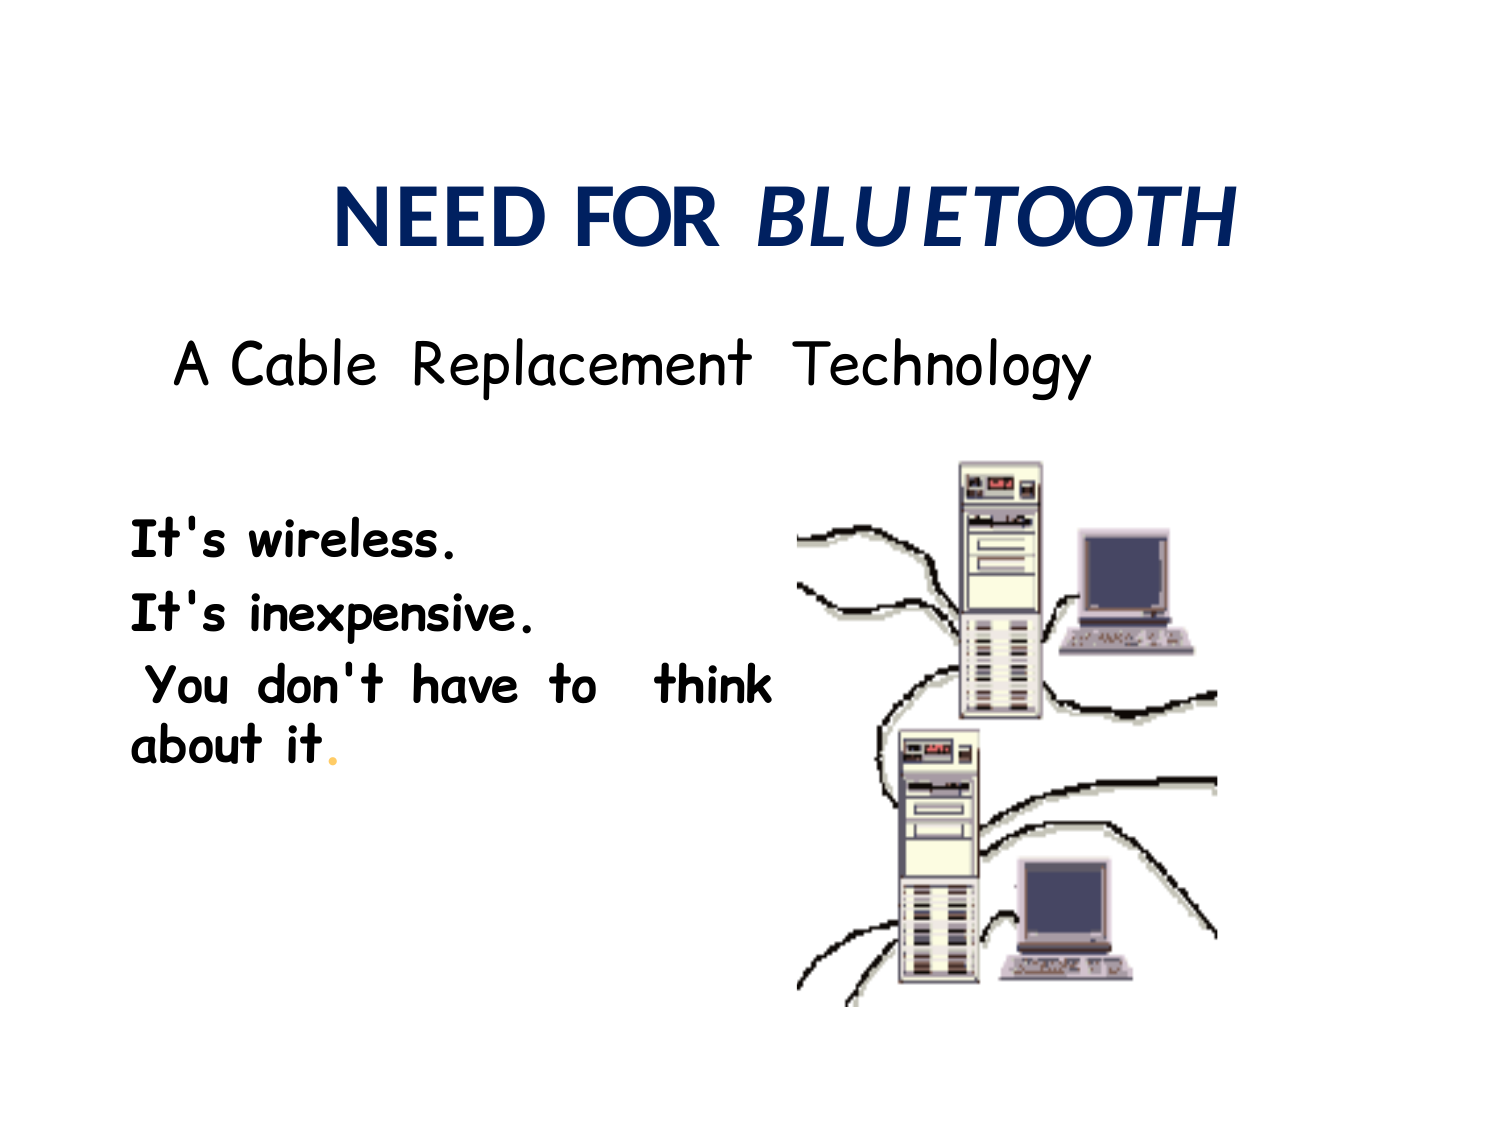

# NEED FOR  BLUETOOTH
A Cable  Replacement  Technology

It's wireless.
It's inexpensive.
You don't have to  think about it.